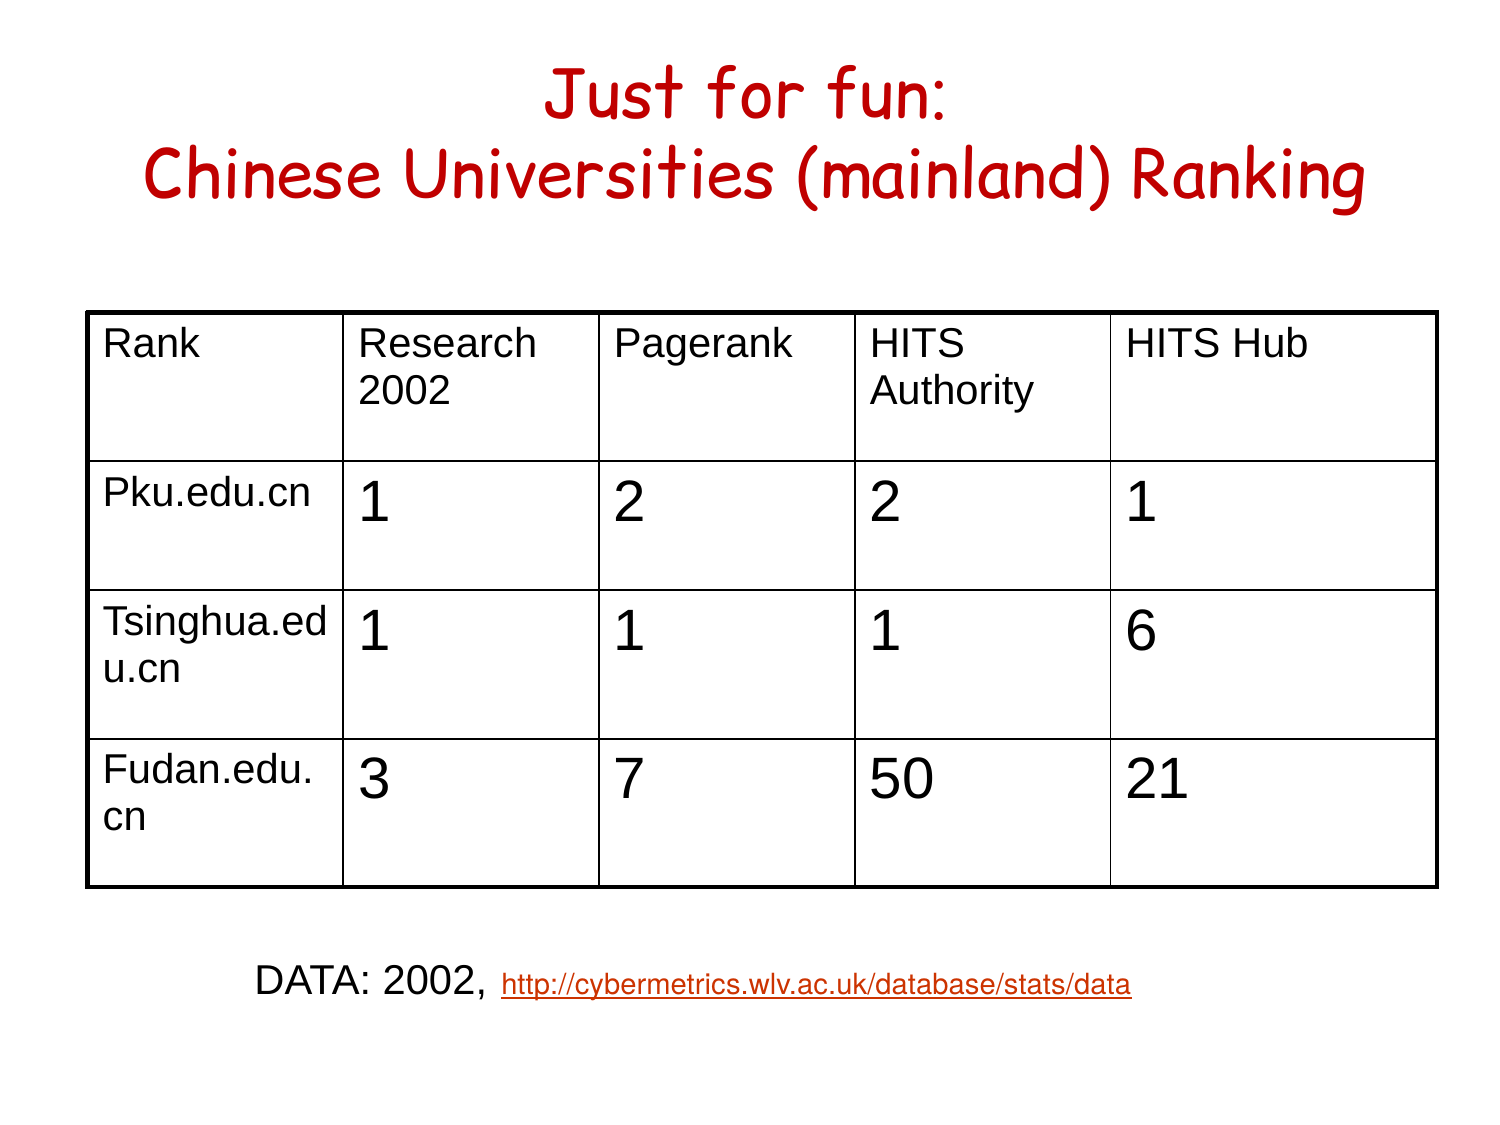

# Just for fun: Chinese Universities (mainland) Ranking
| Rank | Research 2002 | Pagerank | HITS Authority | HITS Hub |
| --- | --- | --- | --- | --- |
| Pku.edu.cn | 1 | 2 | 2 | 1 |
| Tsinghua.edu.cn | 1 | 1 | 1 | 6 |
| Fudan.edu.cn | 3 | 7 | 50 | 21 |

DATA: 2002, http://cybermetrics.wlv.ac.uk/database/stats/data